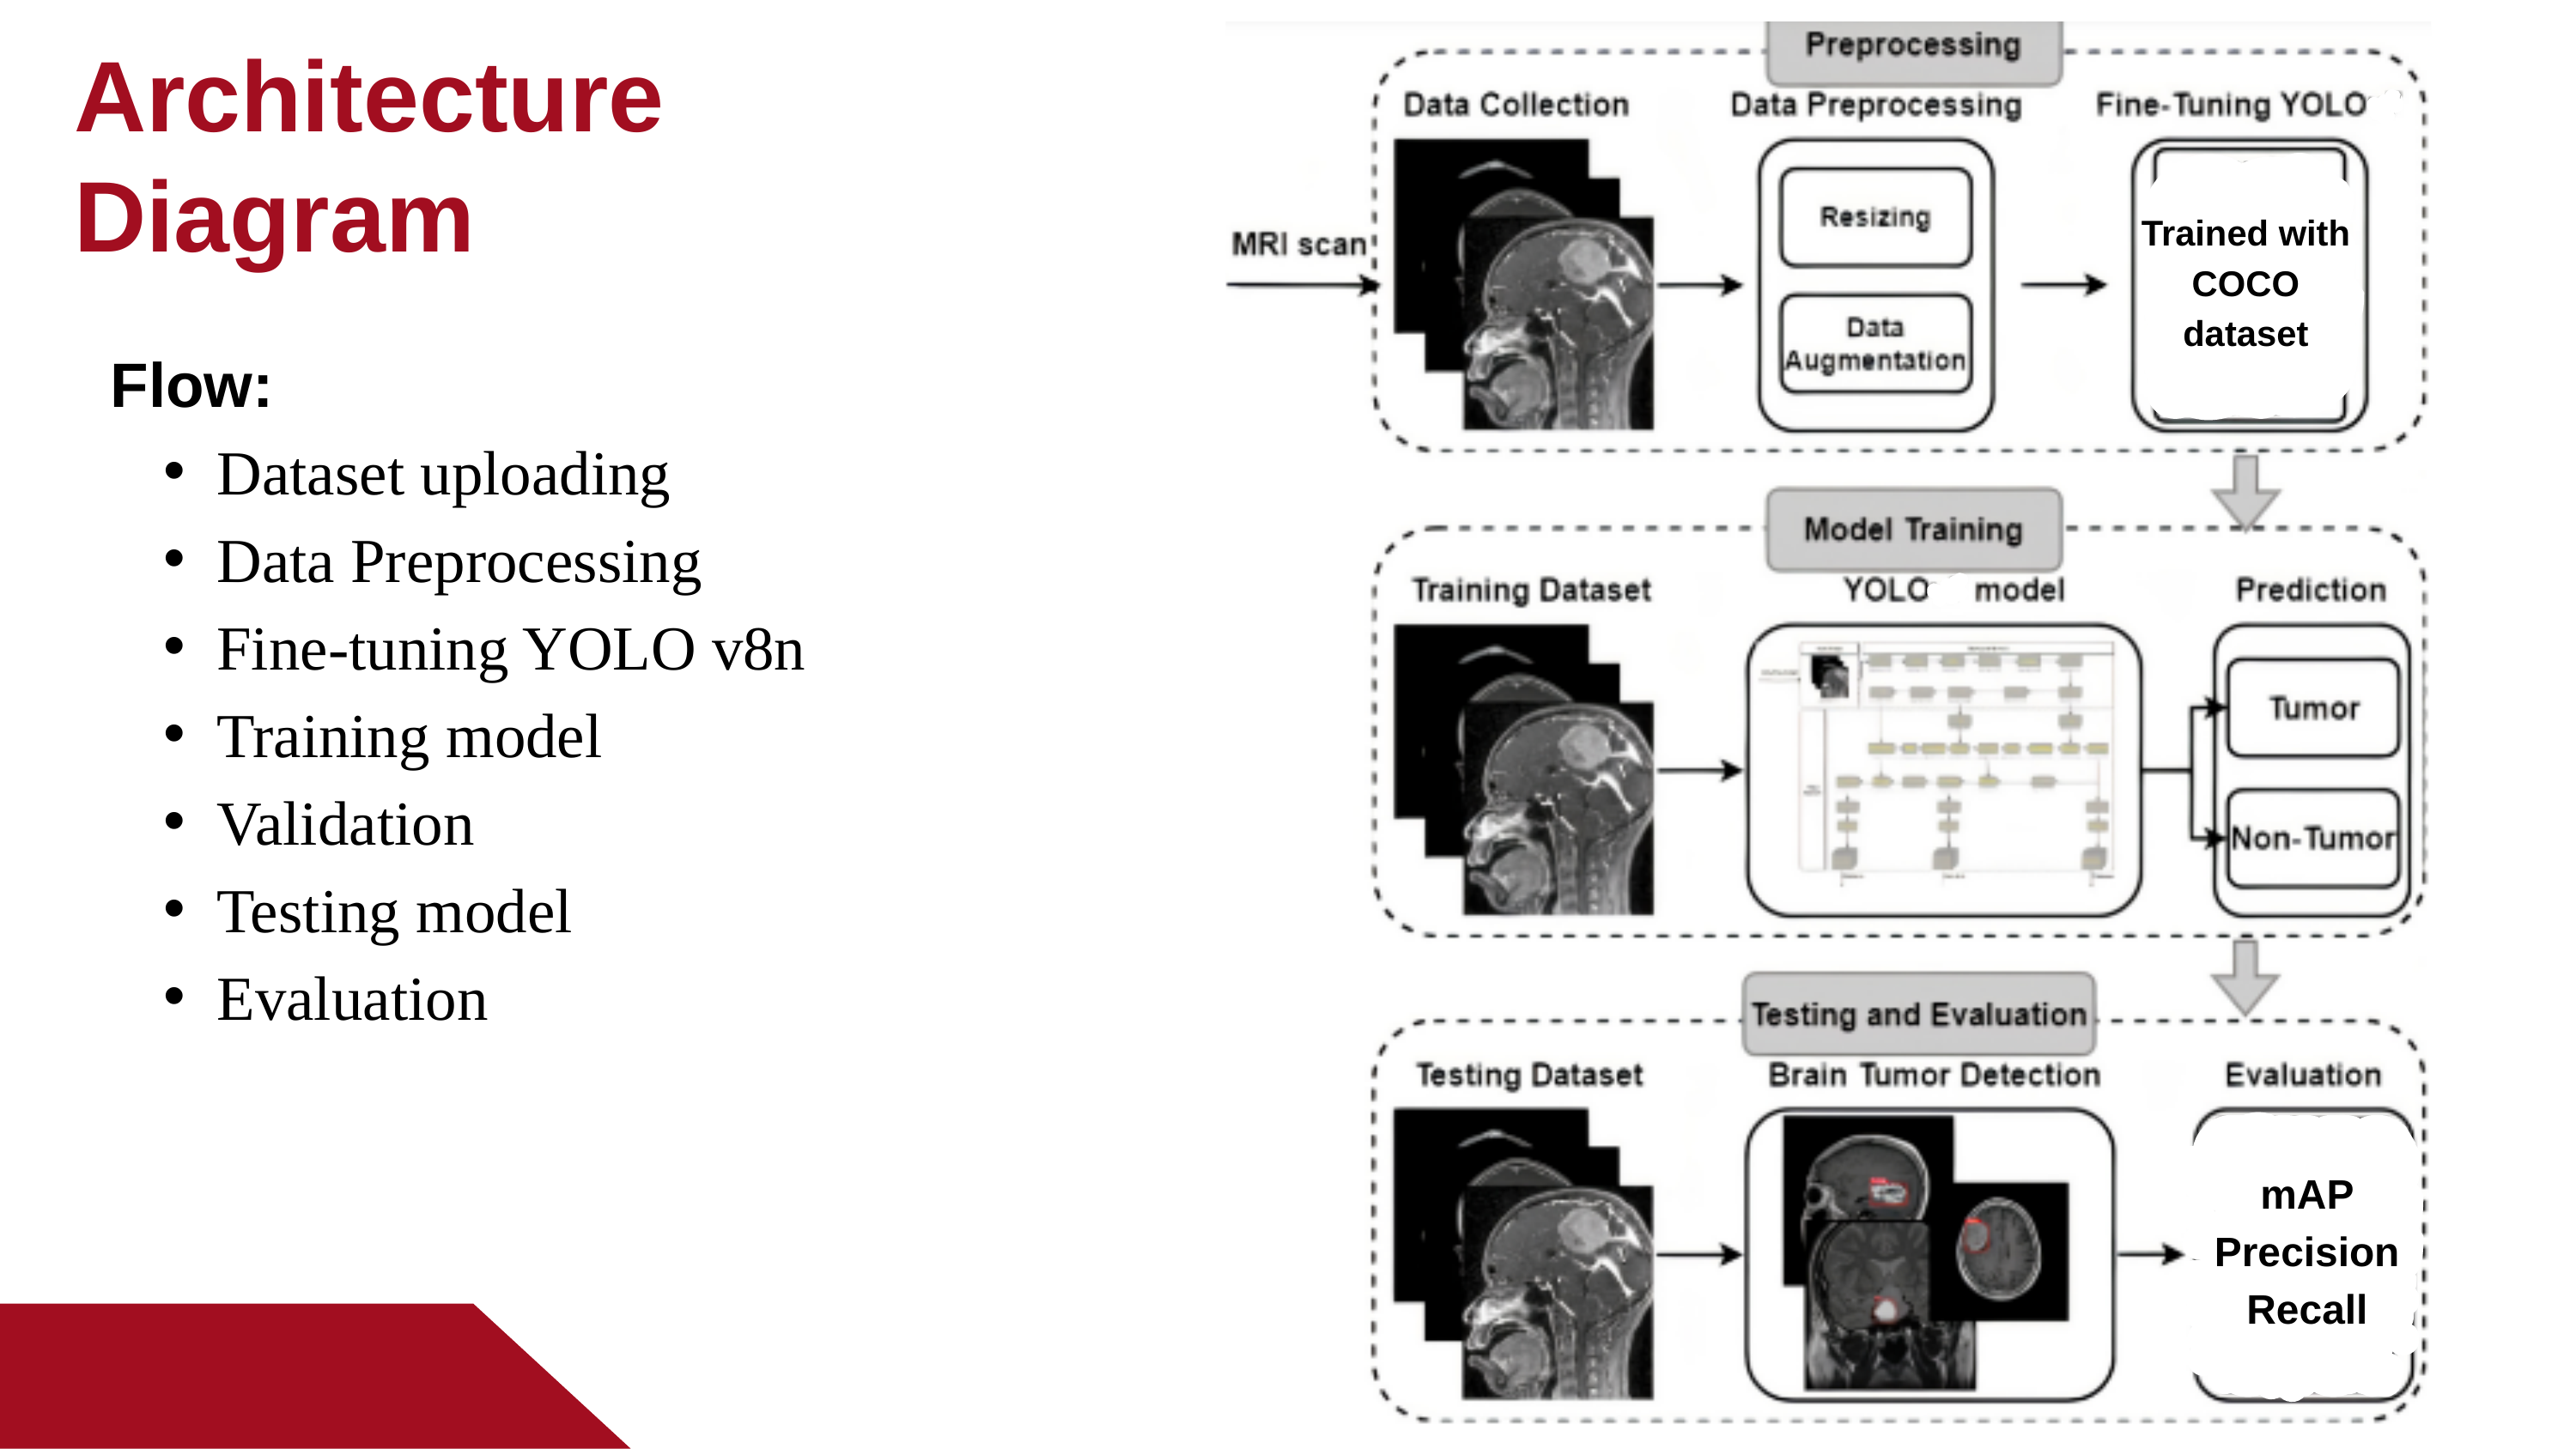

Architecture Diagram

Trained with COCO dataset

Flow:
Dataset uploading
Data Preprocessing
Fine-tuning YOLO v8n
Training model
Validation
Testing model
Evaluation

mAP
Precision
Recall